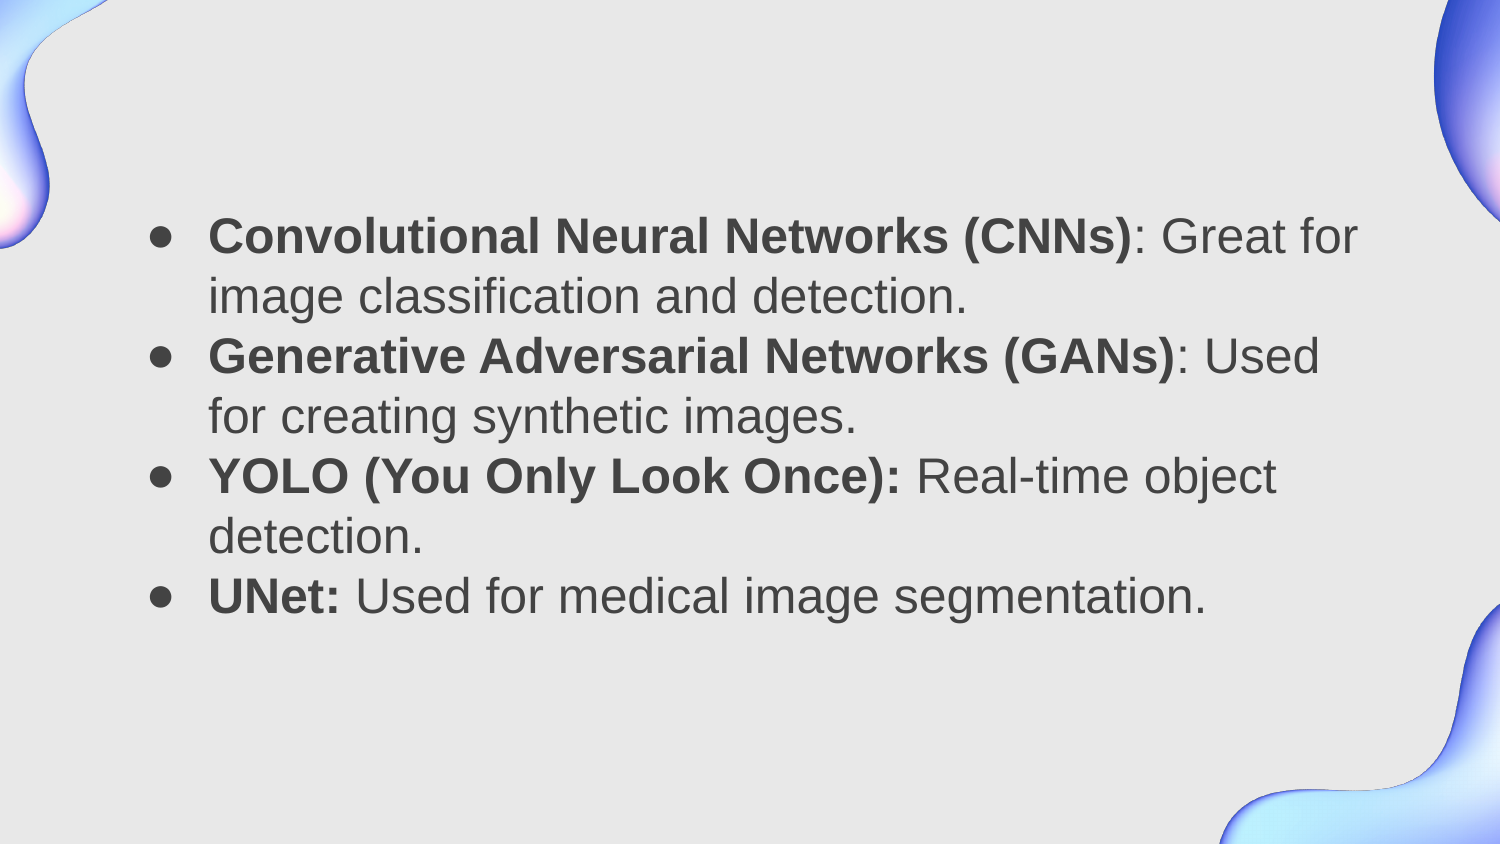

#
Convolutional Neural Networks (CNNs): Great for image classification and detection.
Generative Adversarial Networks (GANs): Used for creating synthetic images.
YOLO (You Only Look Once): Real-time object detection.
UNet: Used for medical image segmentation.